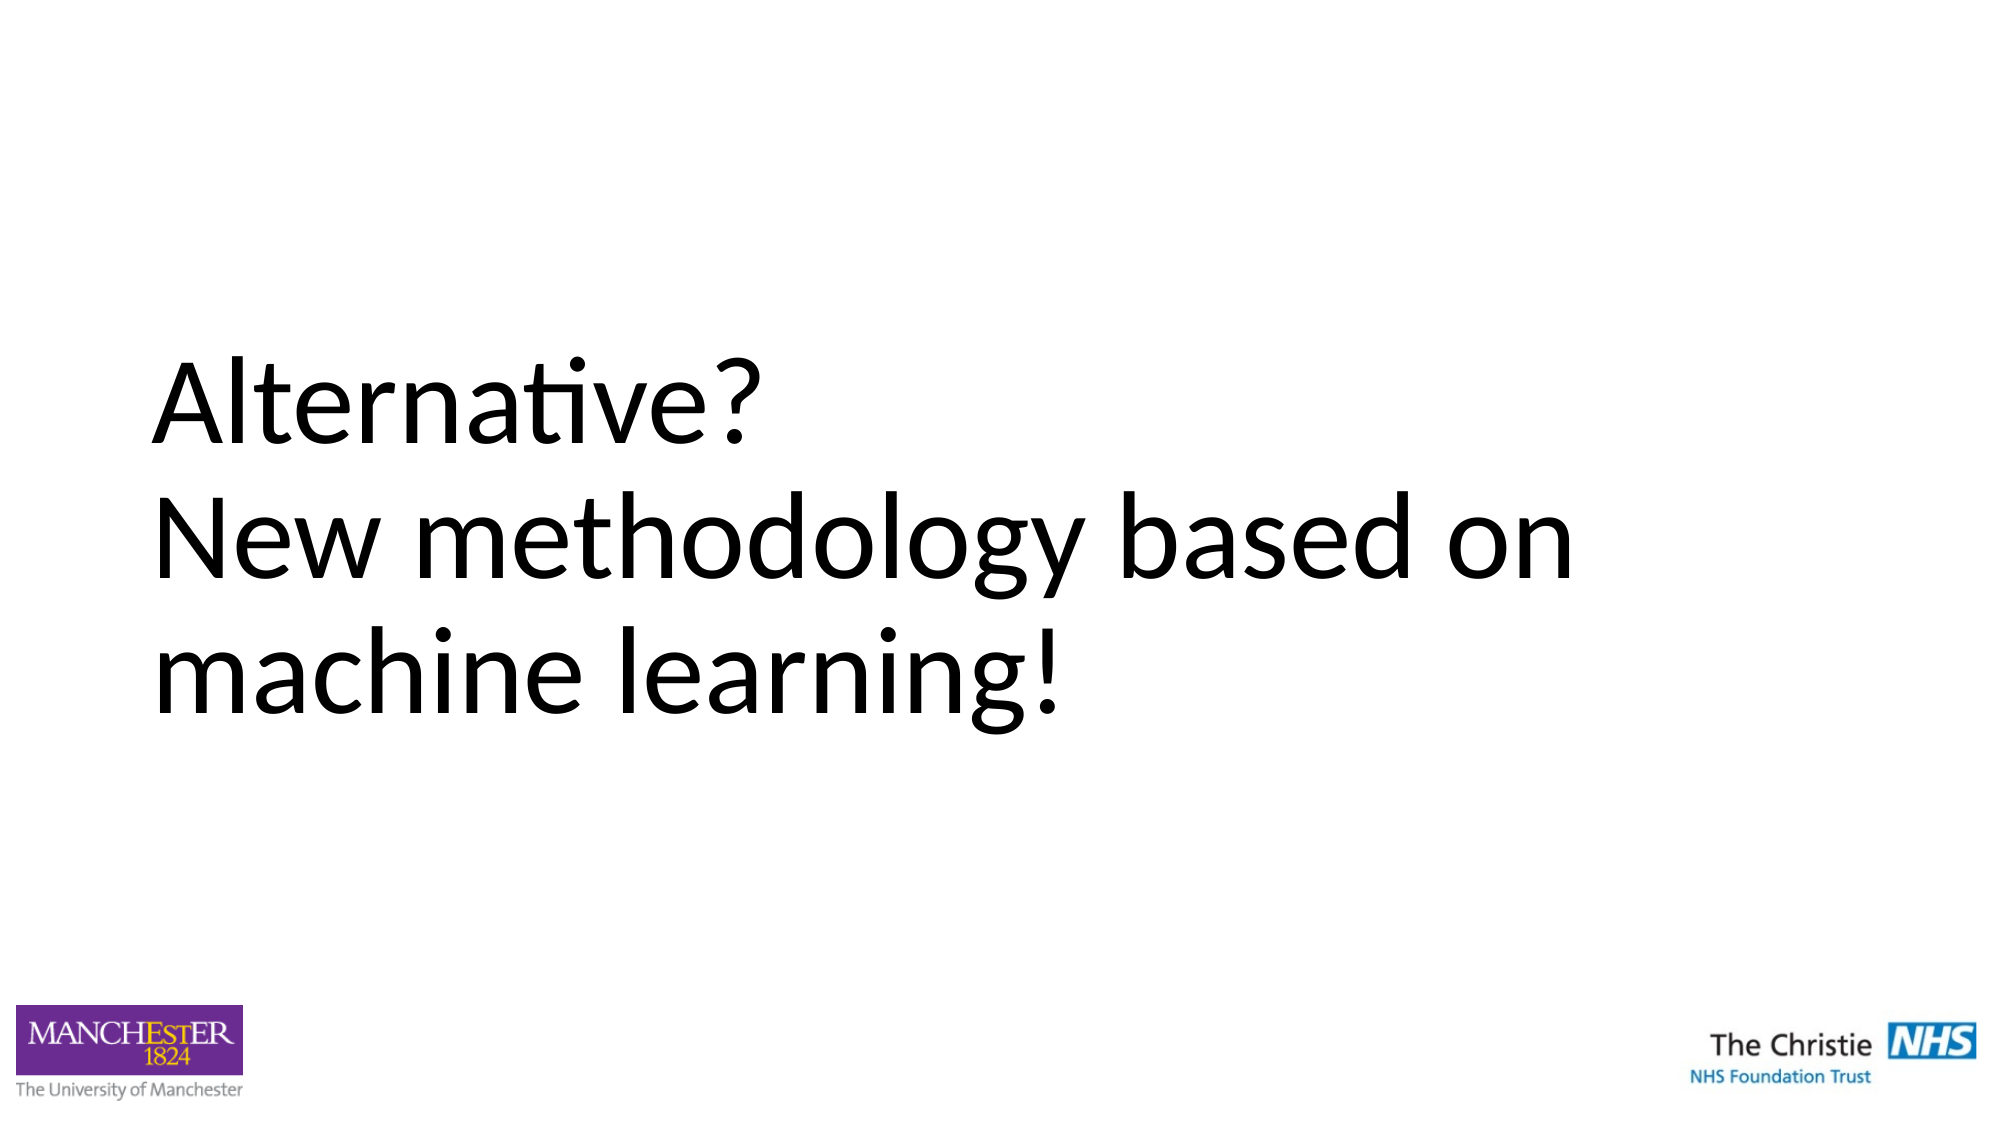

# Alternative? New methodology based on machine learning!